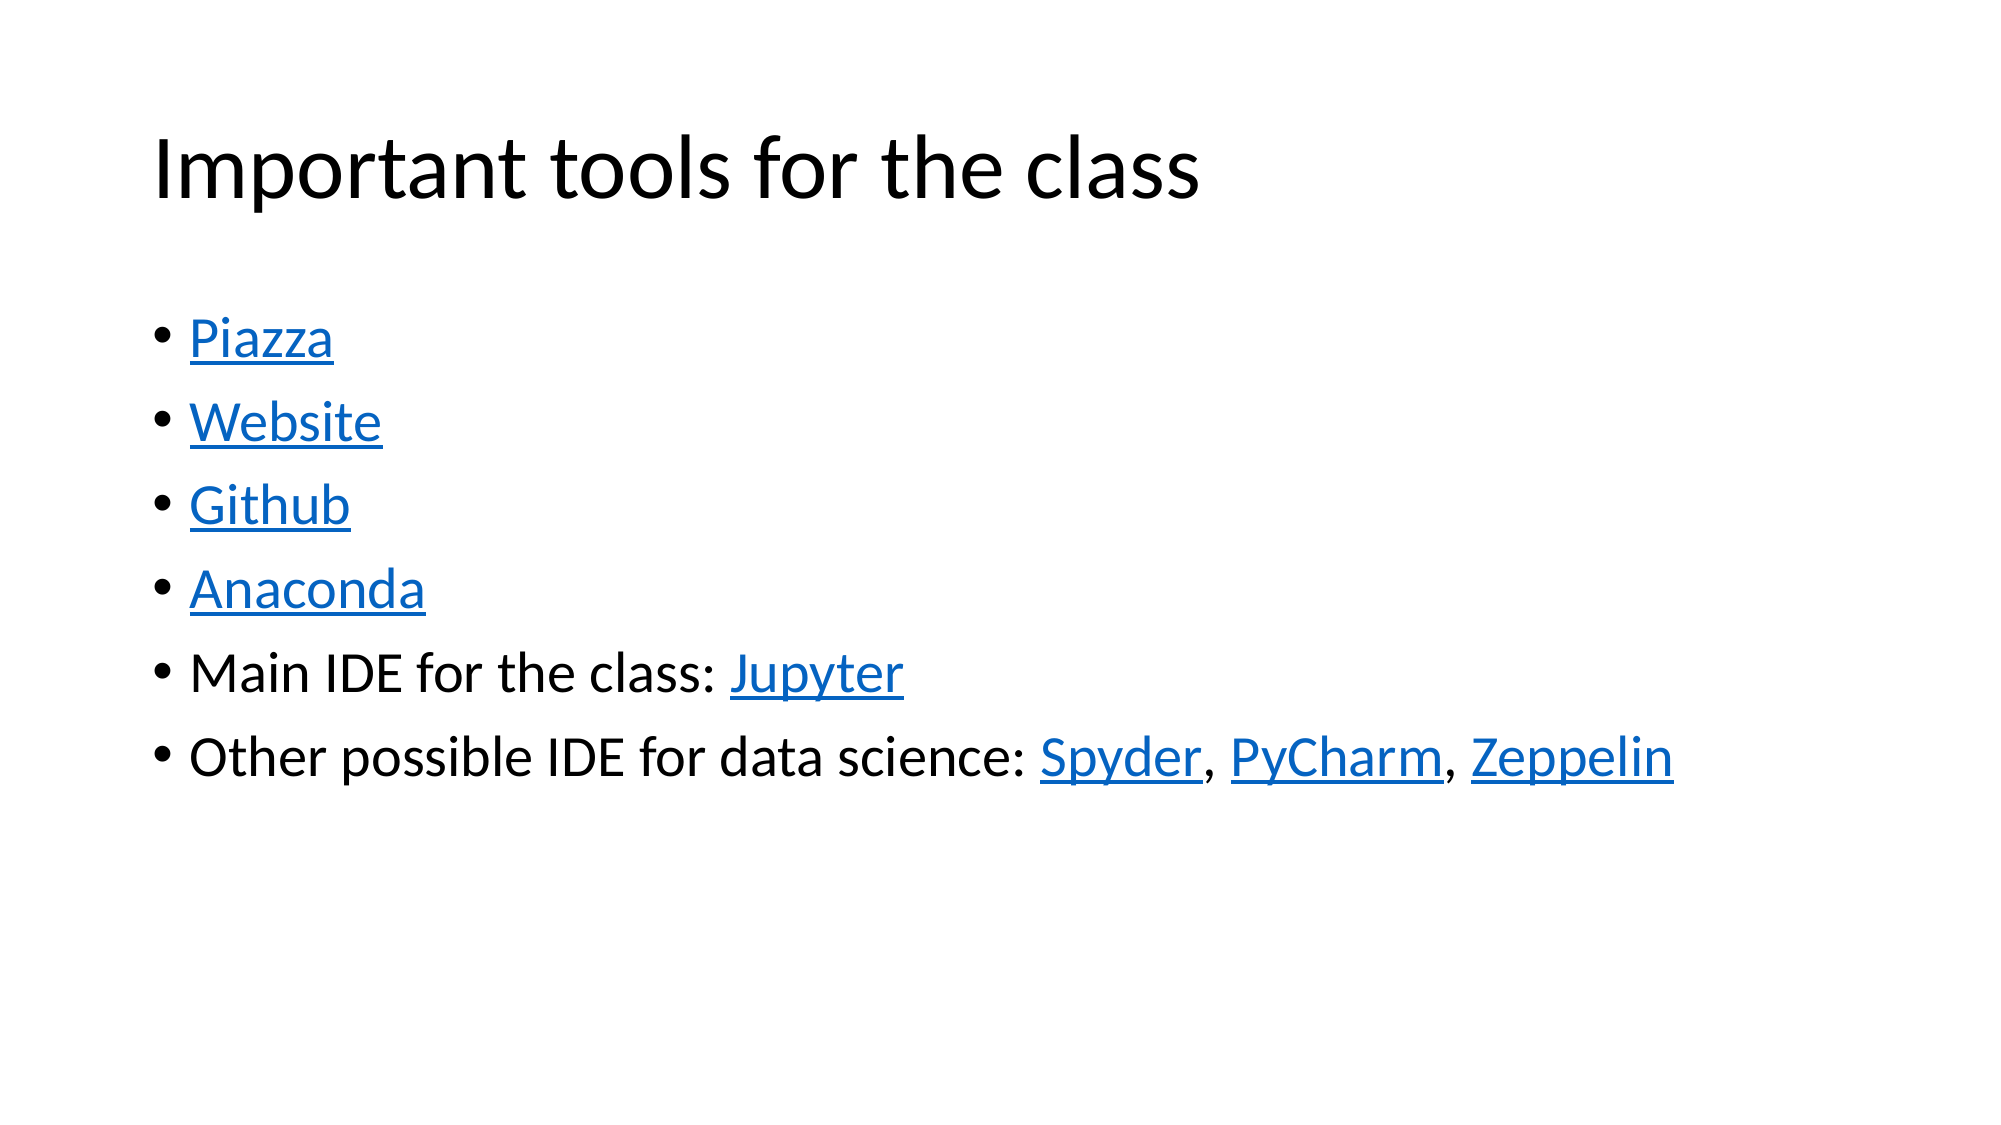

# Important tools for the class
Piazza
Website
Github
Anaconda
Main IDE for the class: Jupyter
Other possible IDE for data science: Spyder, PyCharm, Zeppelin